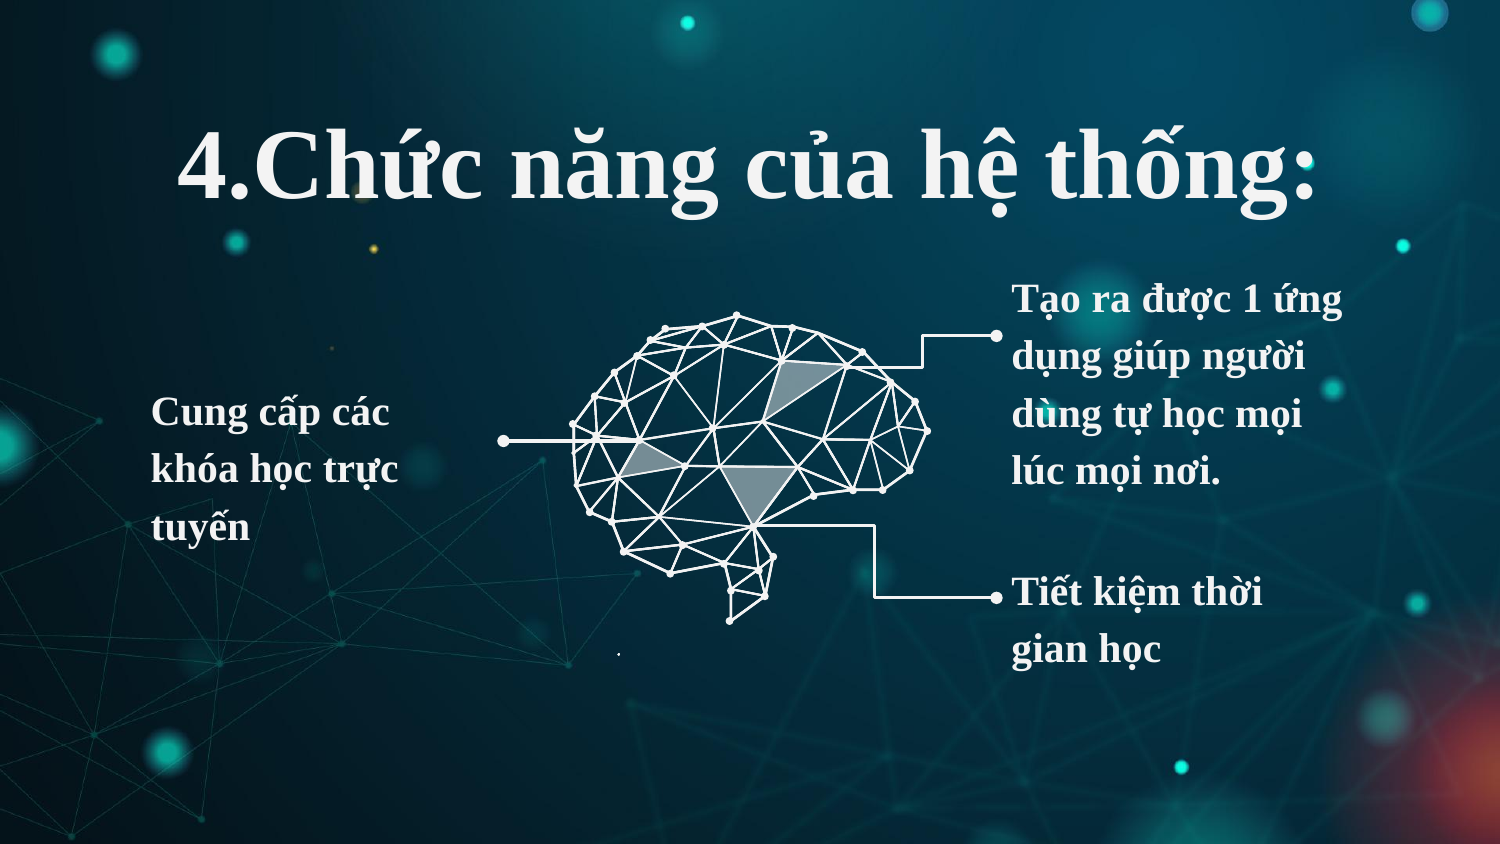

# 4.Chức năng của hệ thống:
Tạo ra được 1 ứng dụng giúp người dùng tự học mọi lúc mọi nơi.

Cung cấp các khóa học trực tuyến
Tiết kiệm thời gian học